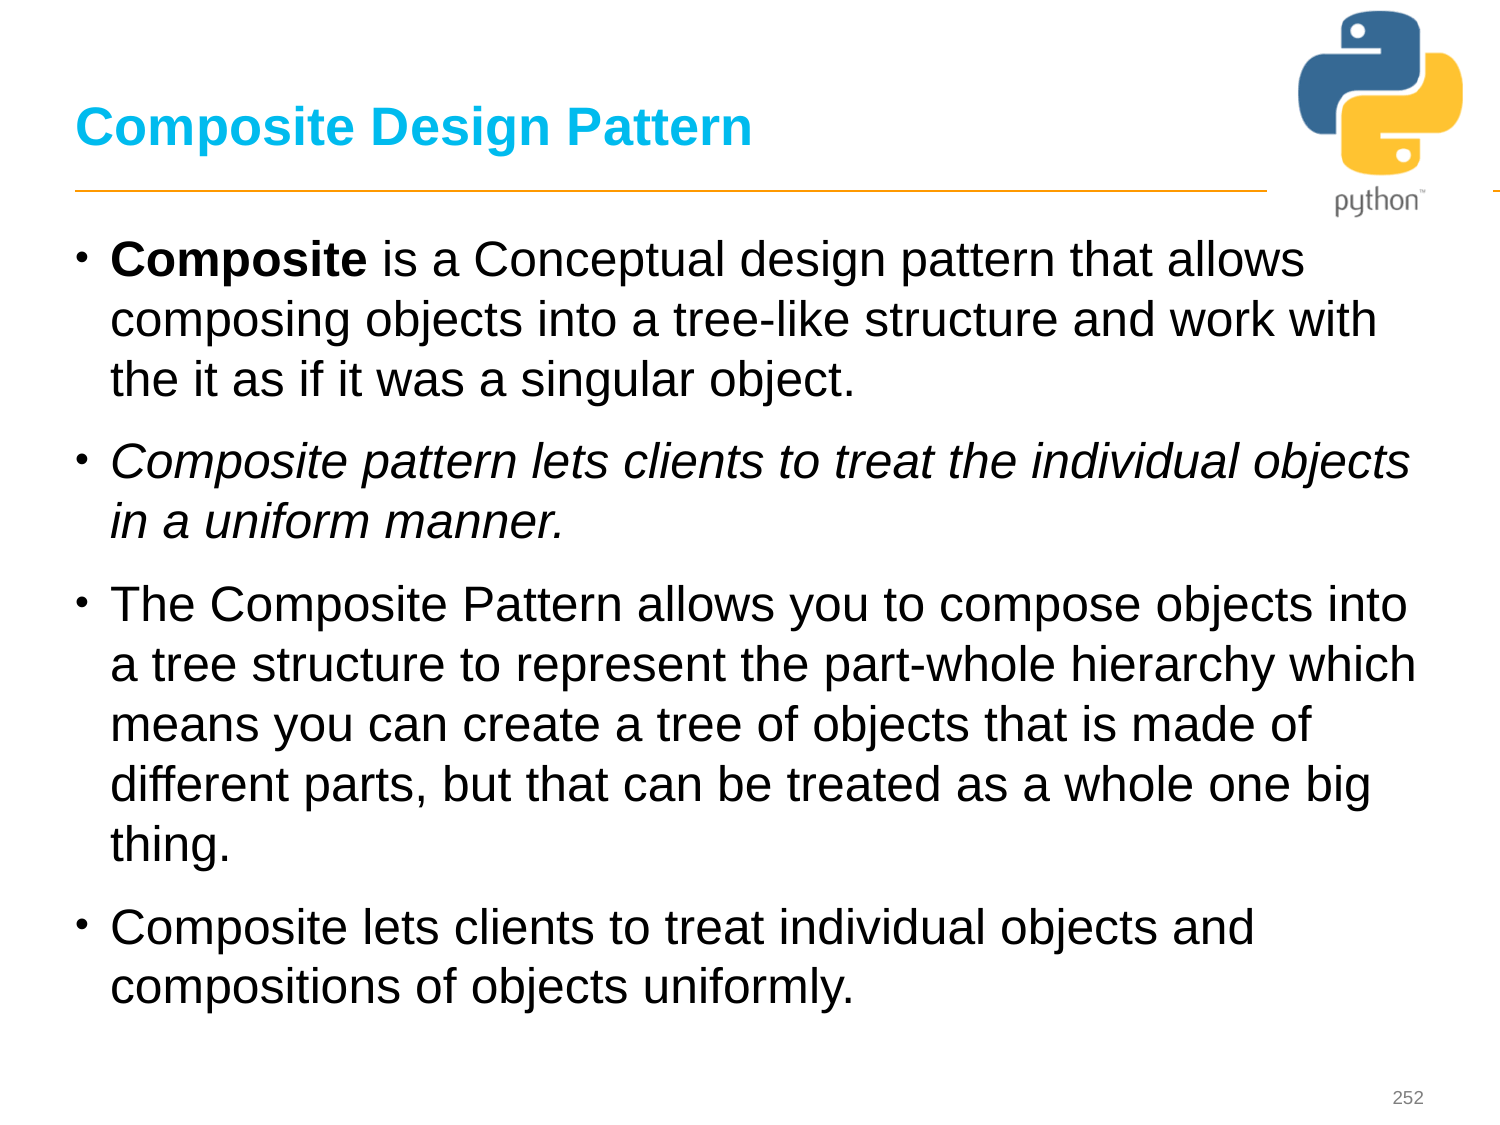

# Composite Design Pattern
Composite is a Conceptual design pattern that allows composing objects into a tree-like structure and work with the it as if it was a singular object.
Composite pattern lets clients to treat the individual objects in a uniform manner.
The Composite Pattern allows you to compose objects into a tree structure to represent the part-whole hierarchy which means you can create a tree of objects that is made of different parts, but that can be treated as a whole one big thing.
Composite lets clients to treat individual objects and compositions of objects uniformly.